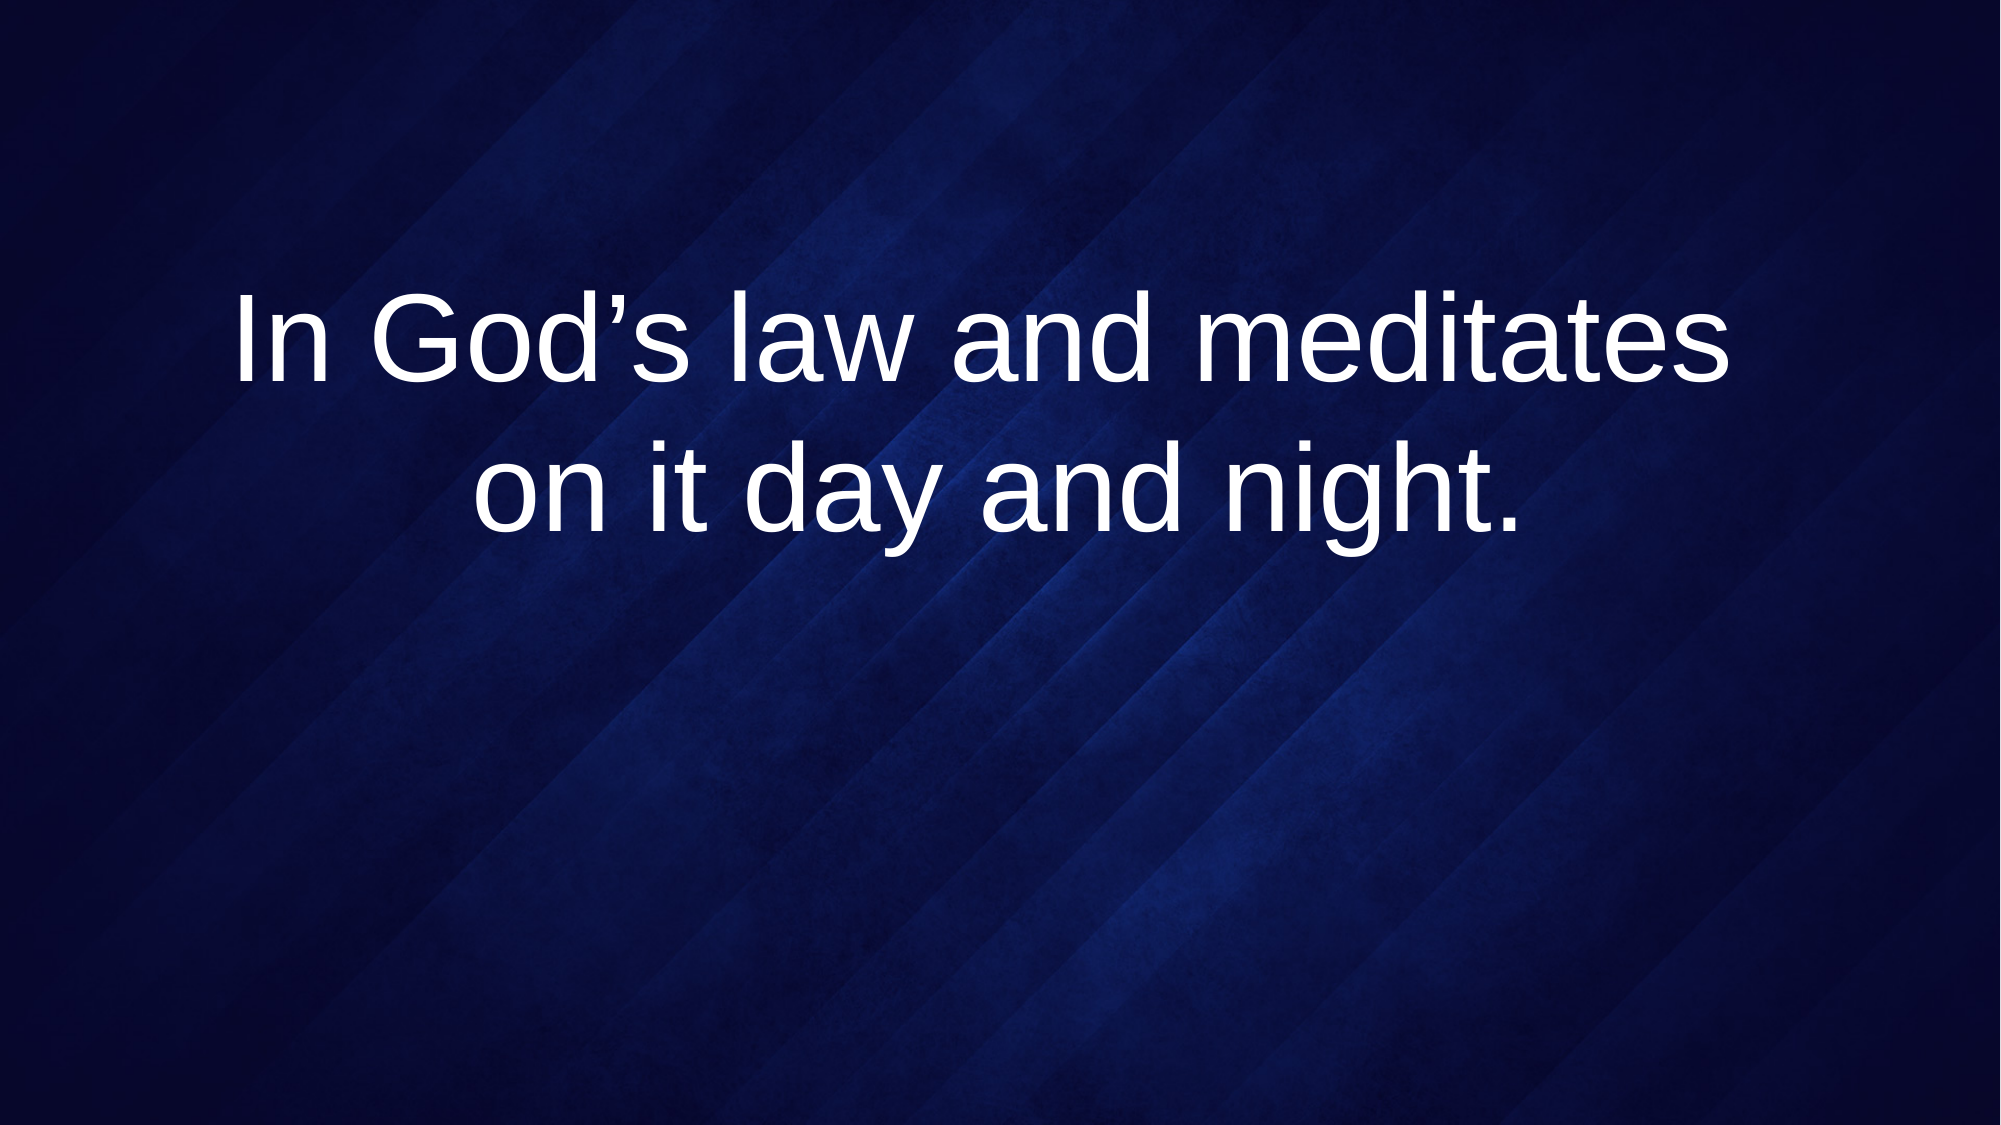

# In God’s law and meditates on it day and night.